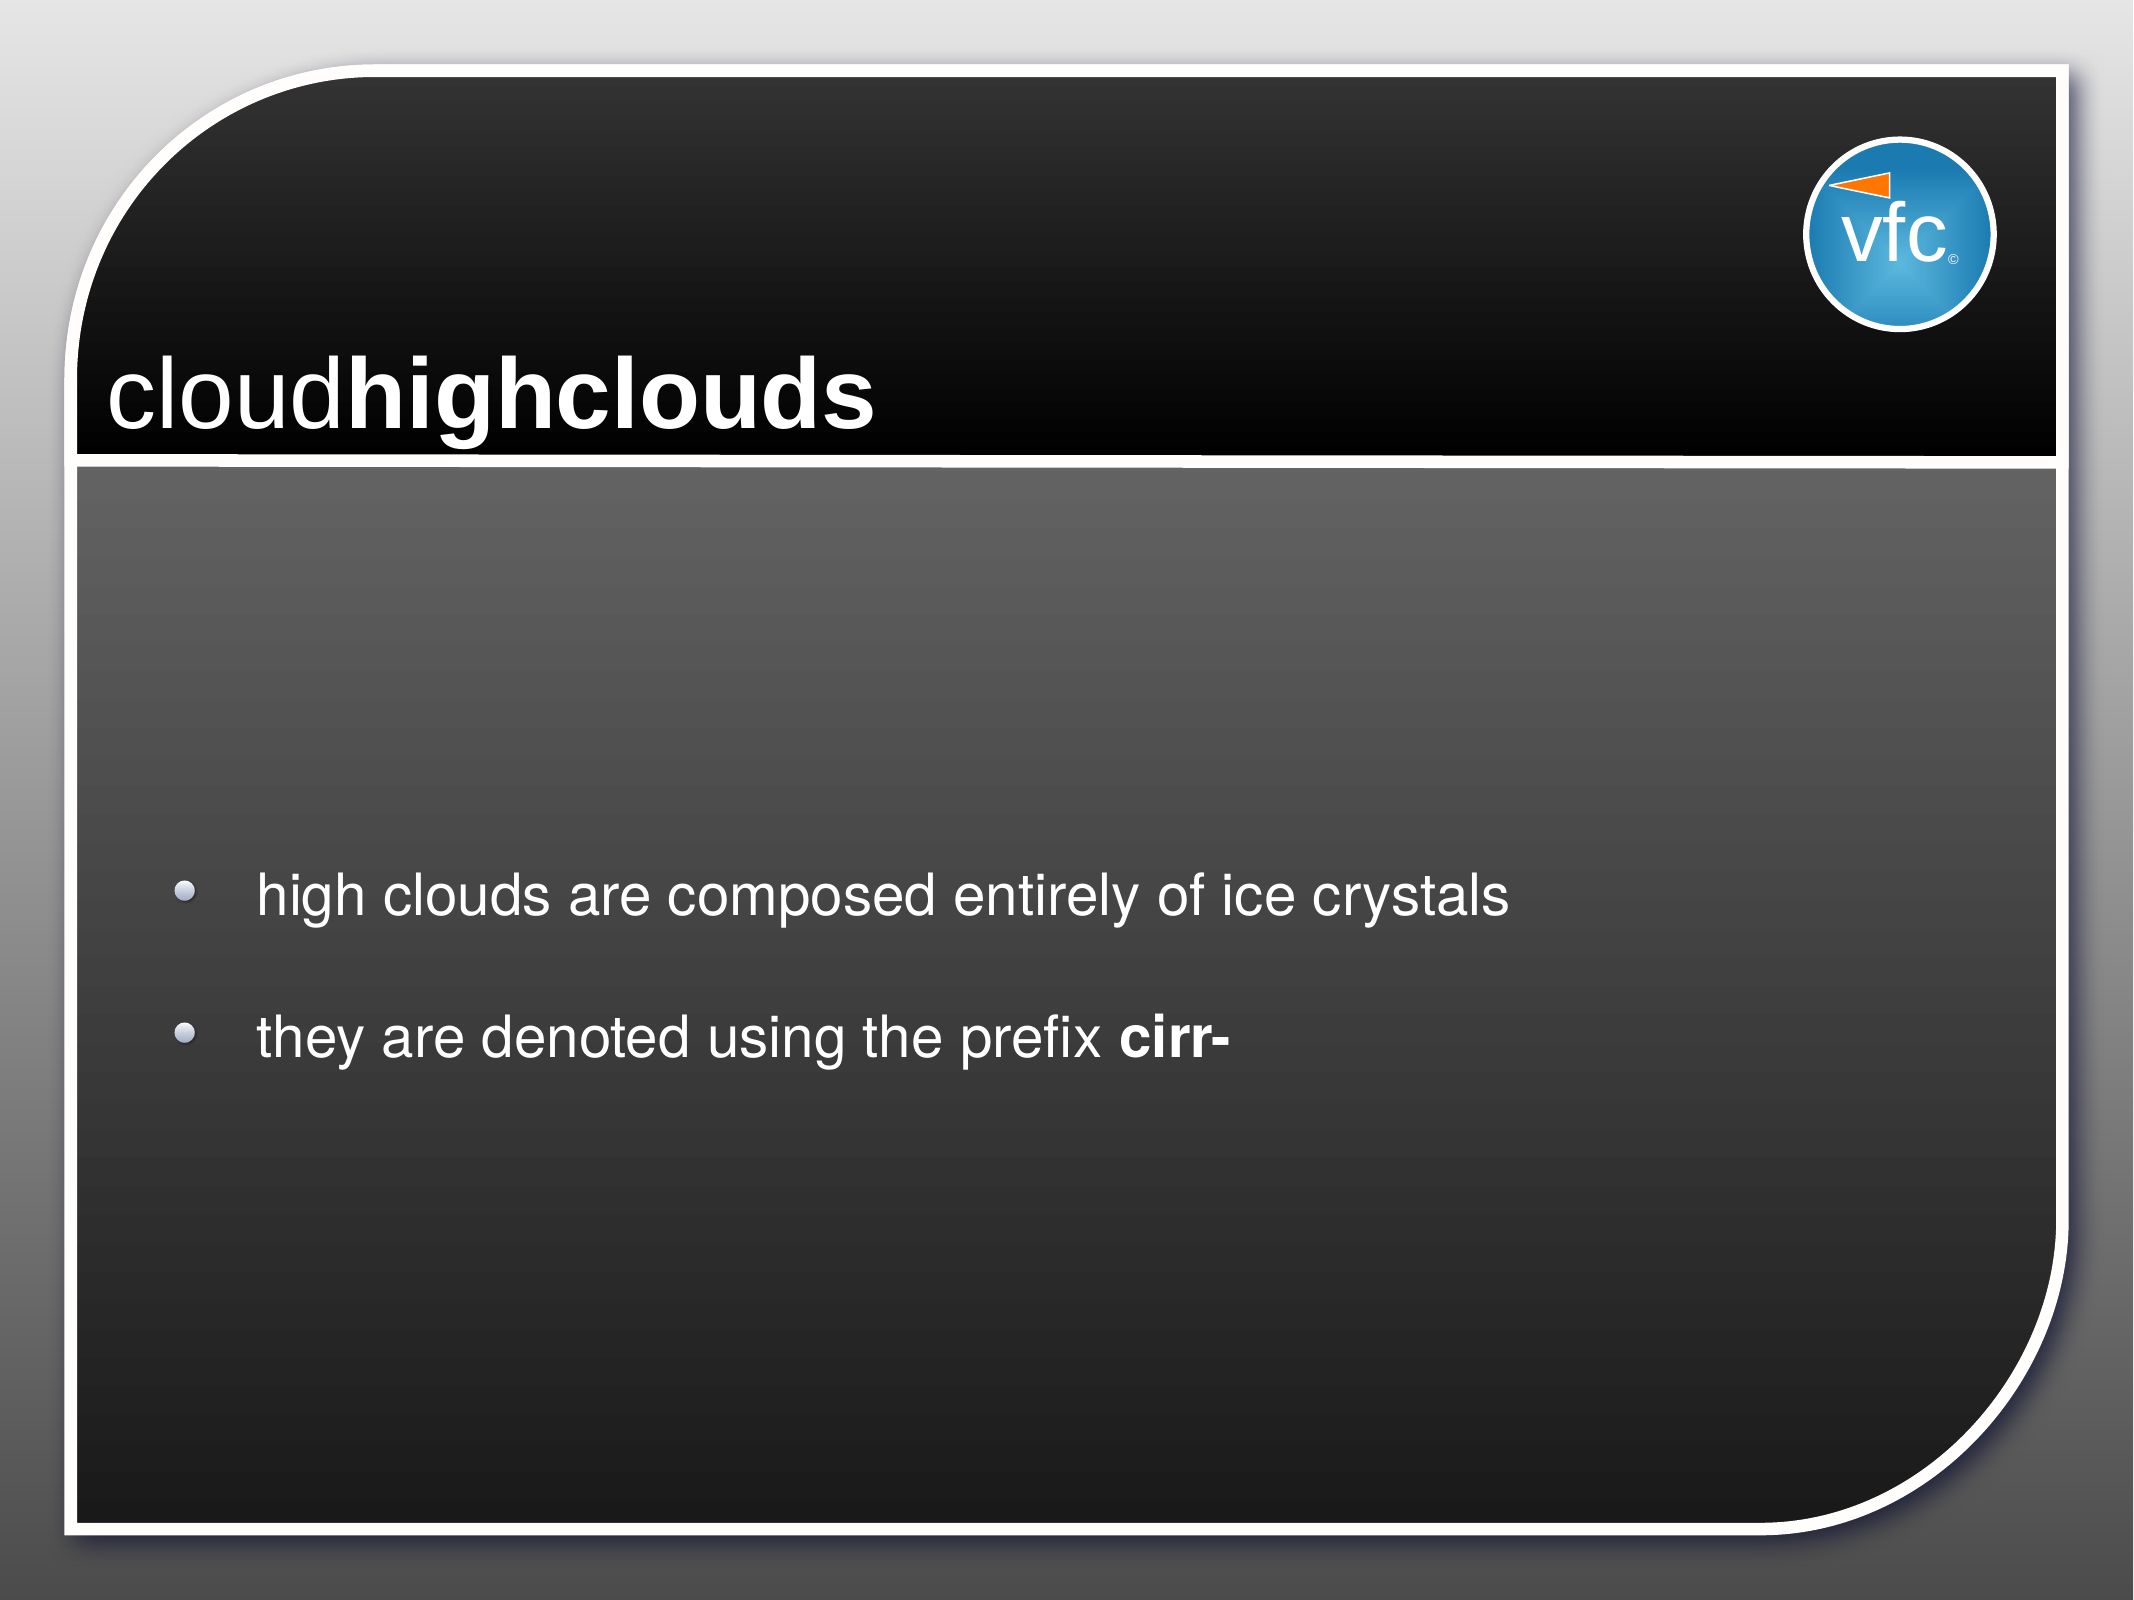

vfc©

# cloudhighclouds
high clouds are composed entirely of ice crystals
they are denoted using the prefix cirr-